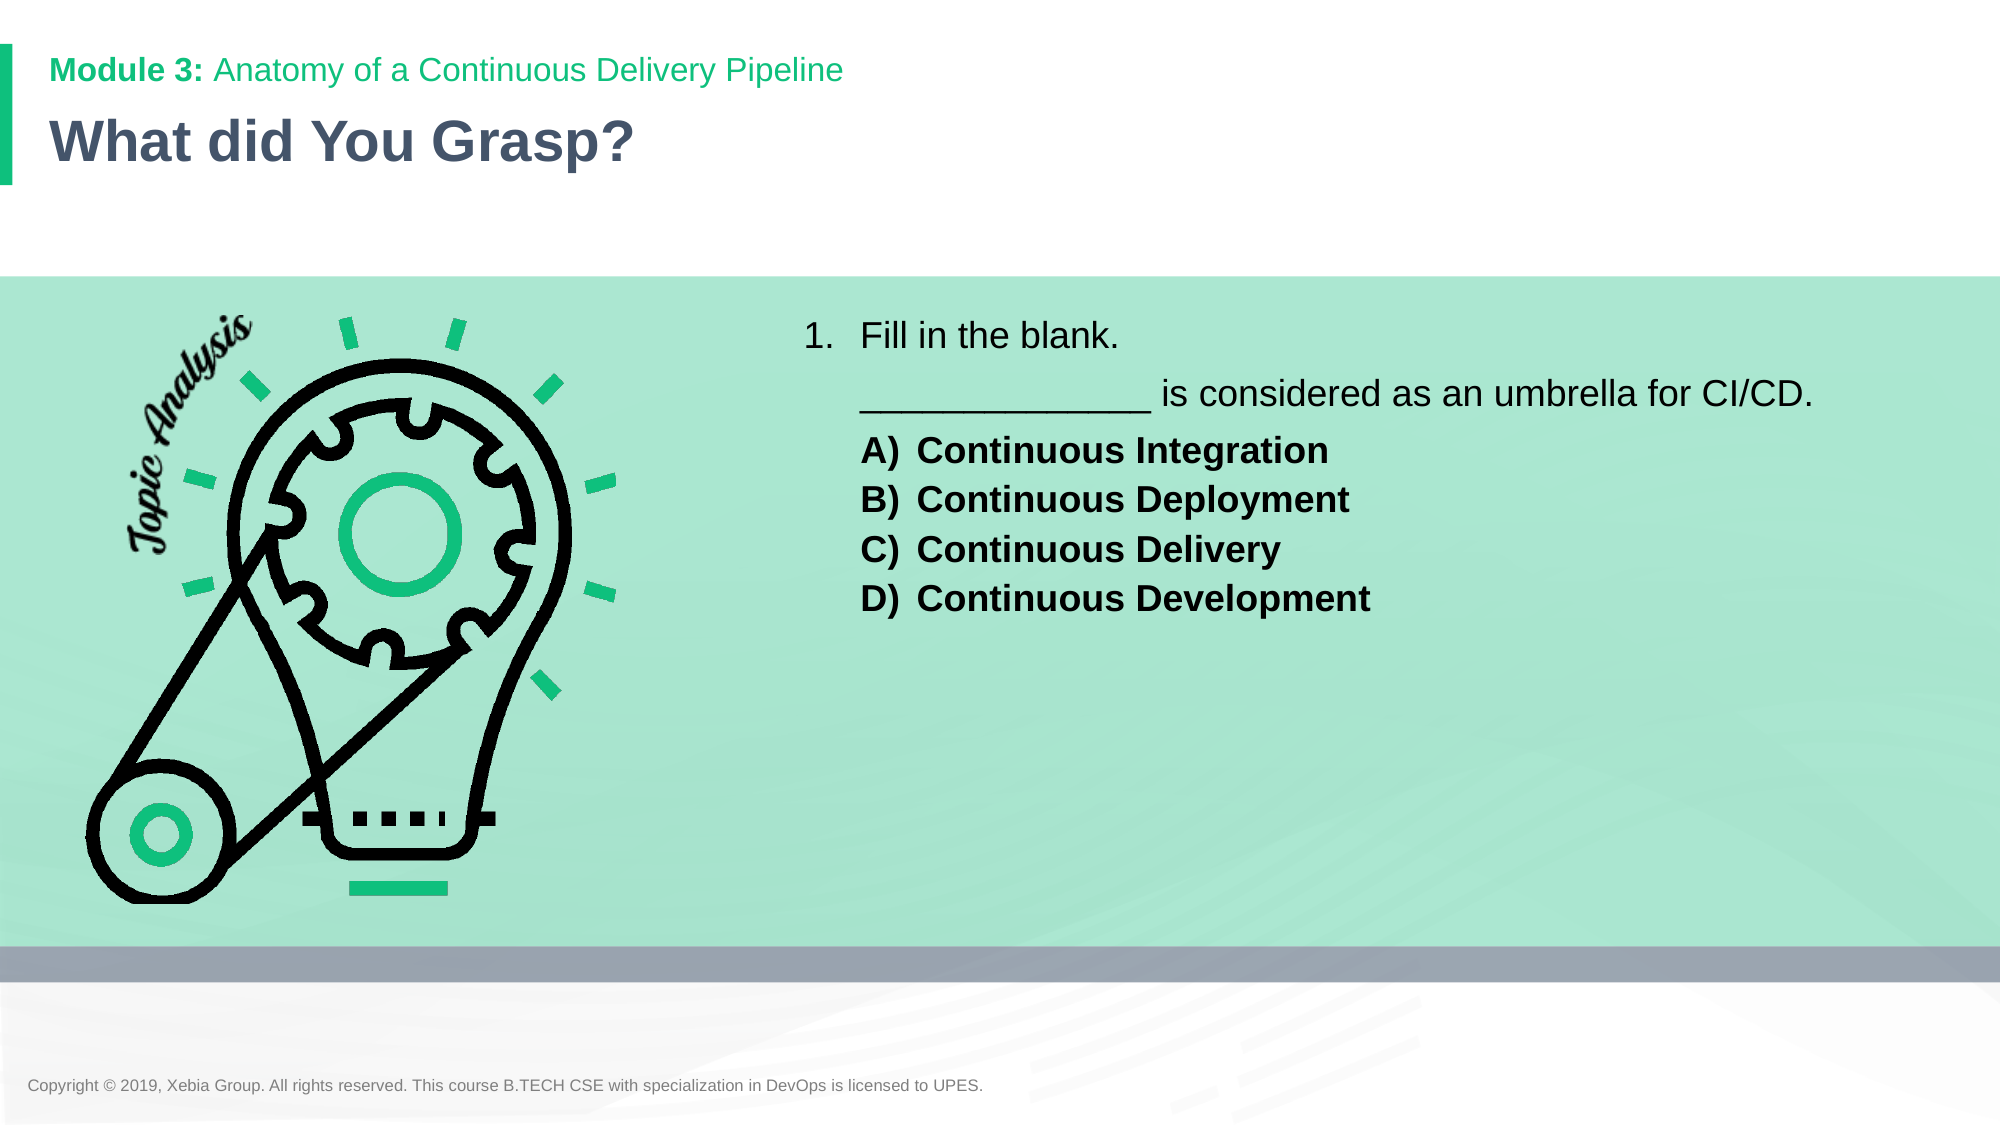

# What did You Grasp?
1.	Fill in the blank.
	______________ is considered as an umbrella for CI/CD.
Continuous Integration
Continuous Deployment
Continuous Delivery
Continuous Development